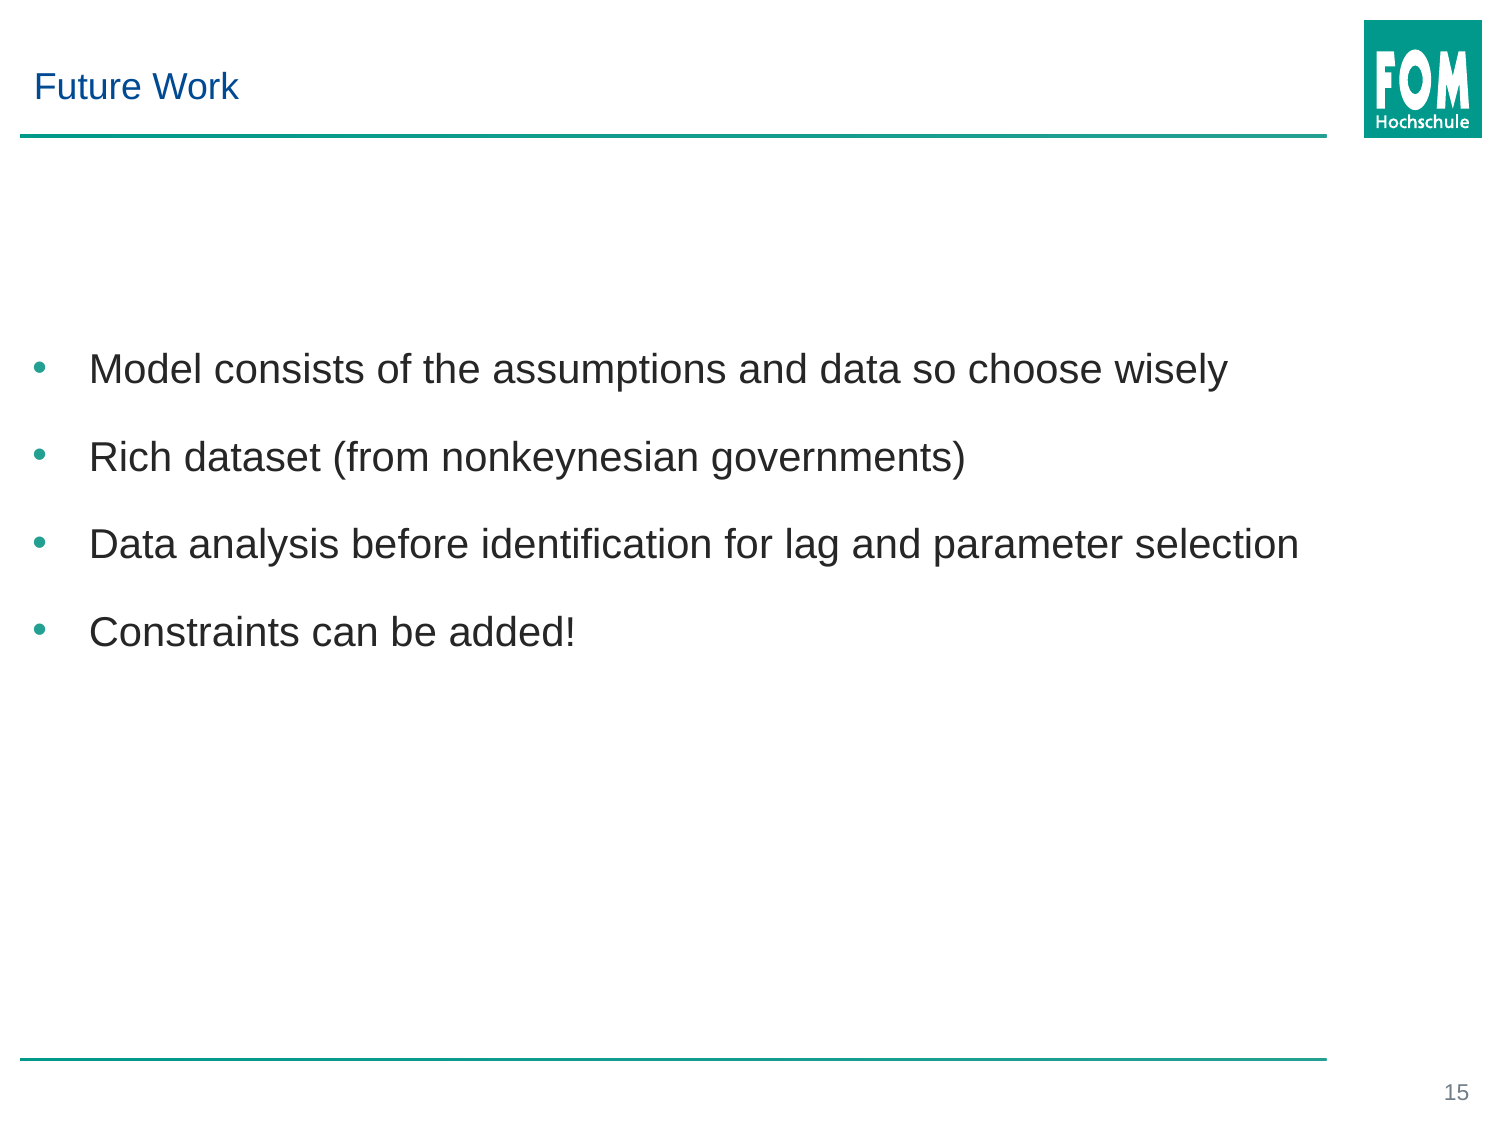

Future Work

Model consists of the assumptions and data so choose wisely
Rich dataset (from nonkeynesian governments)
Data analysis before identification for lag and parameter selection
Constraints can be added!

15